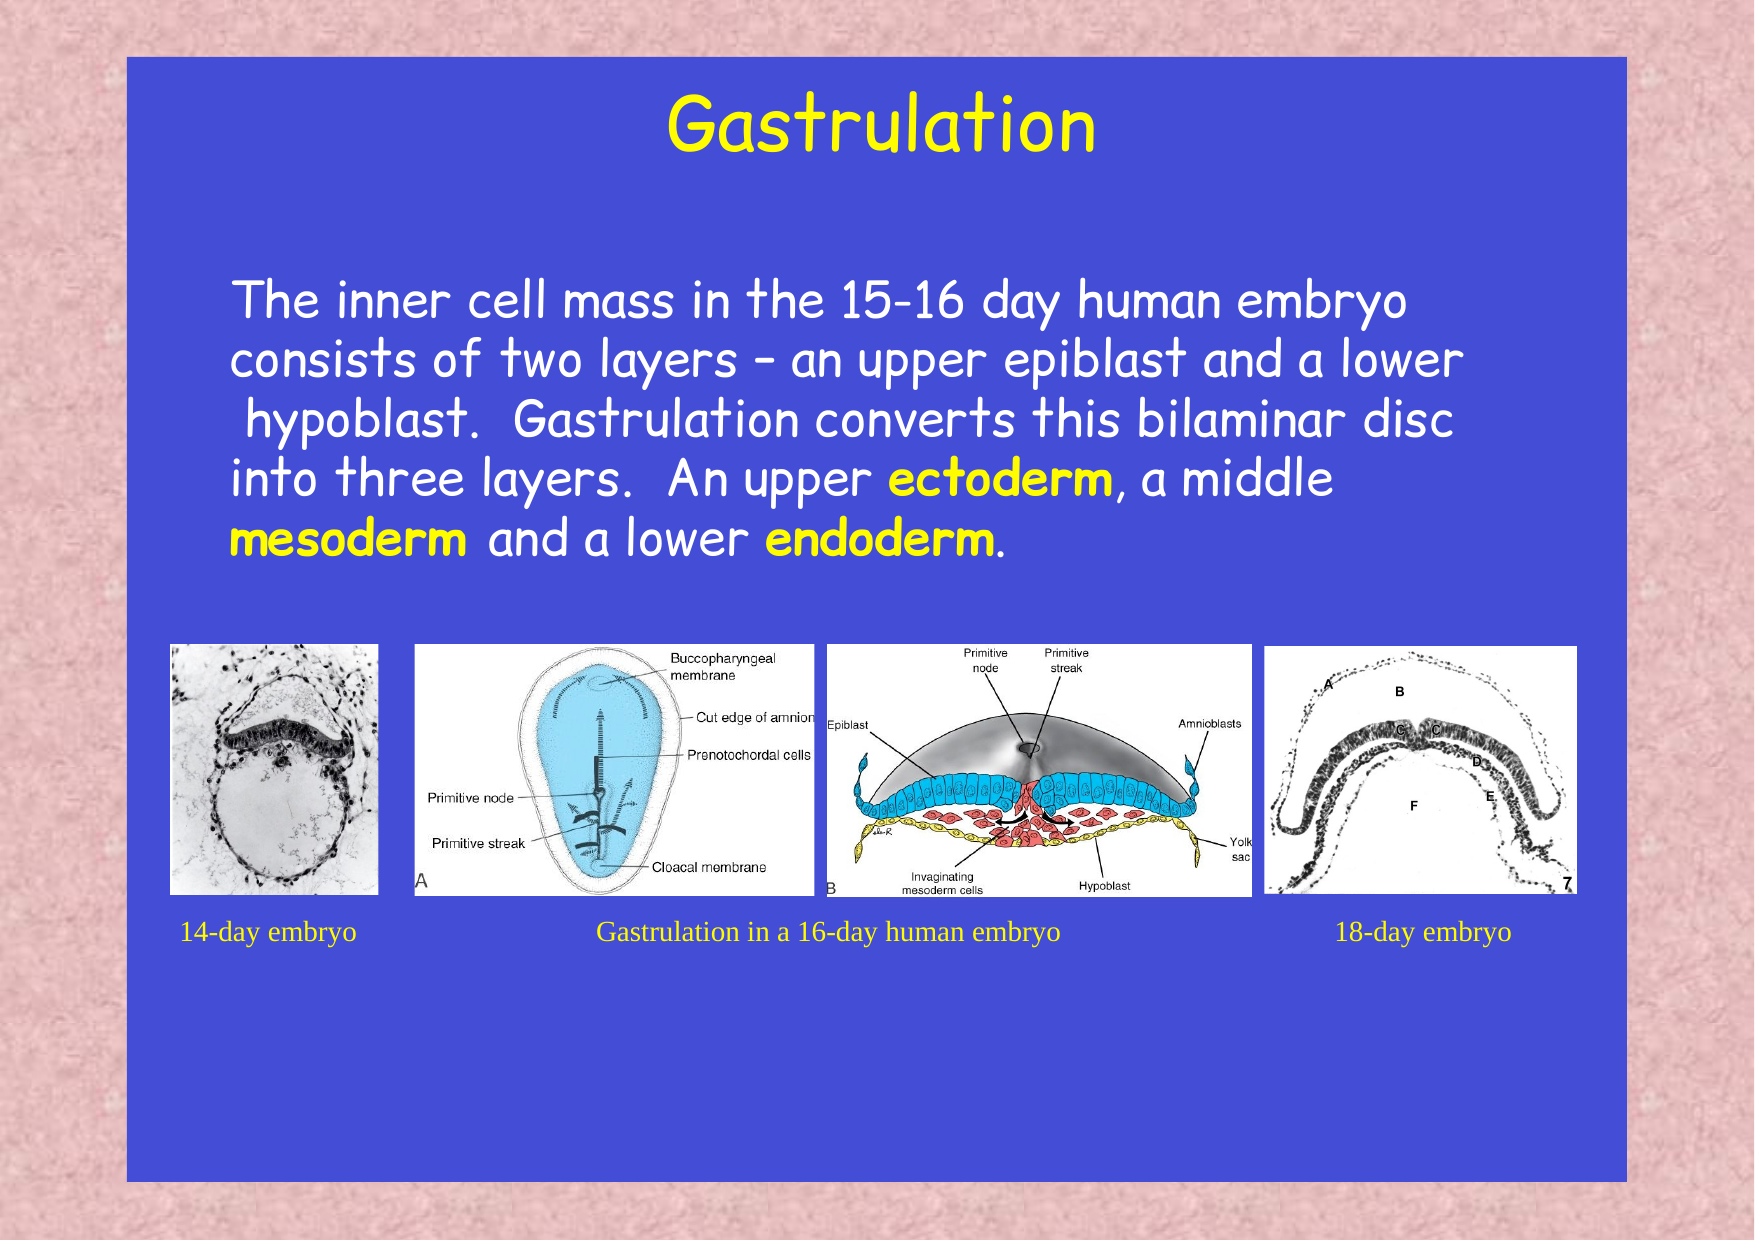

# Gastrulation
The inner cell mass in the 15-16 day human embryo  consists of two layers – an upper epiblast and a lower  hypoblast.	Gastrulation converts this bilaminar disc  into three layers.	An upper ectoderm, a middle  mesoderm and a lower endoderm.

14-day embryo
Gastrulation in a 16-day human embryo
18-day embryo